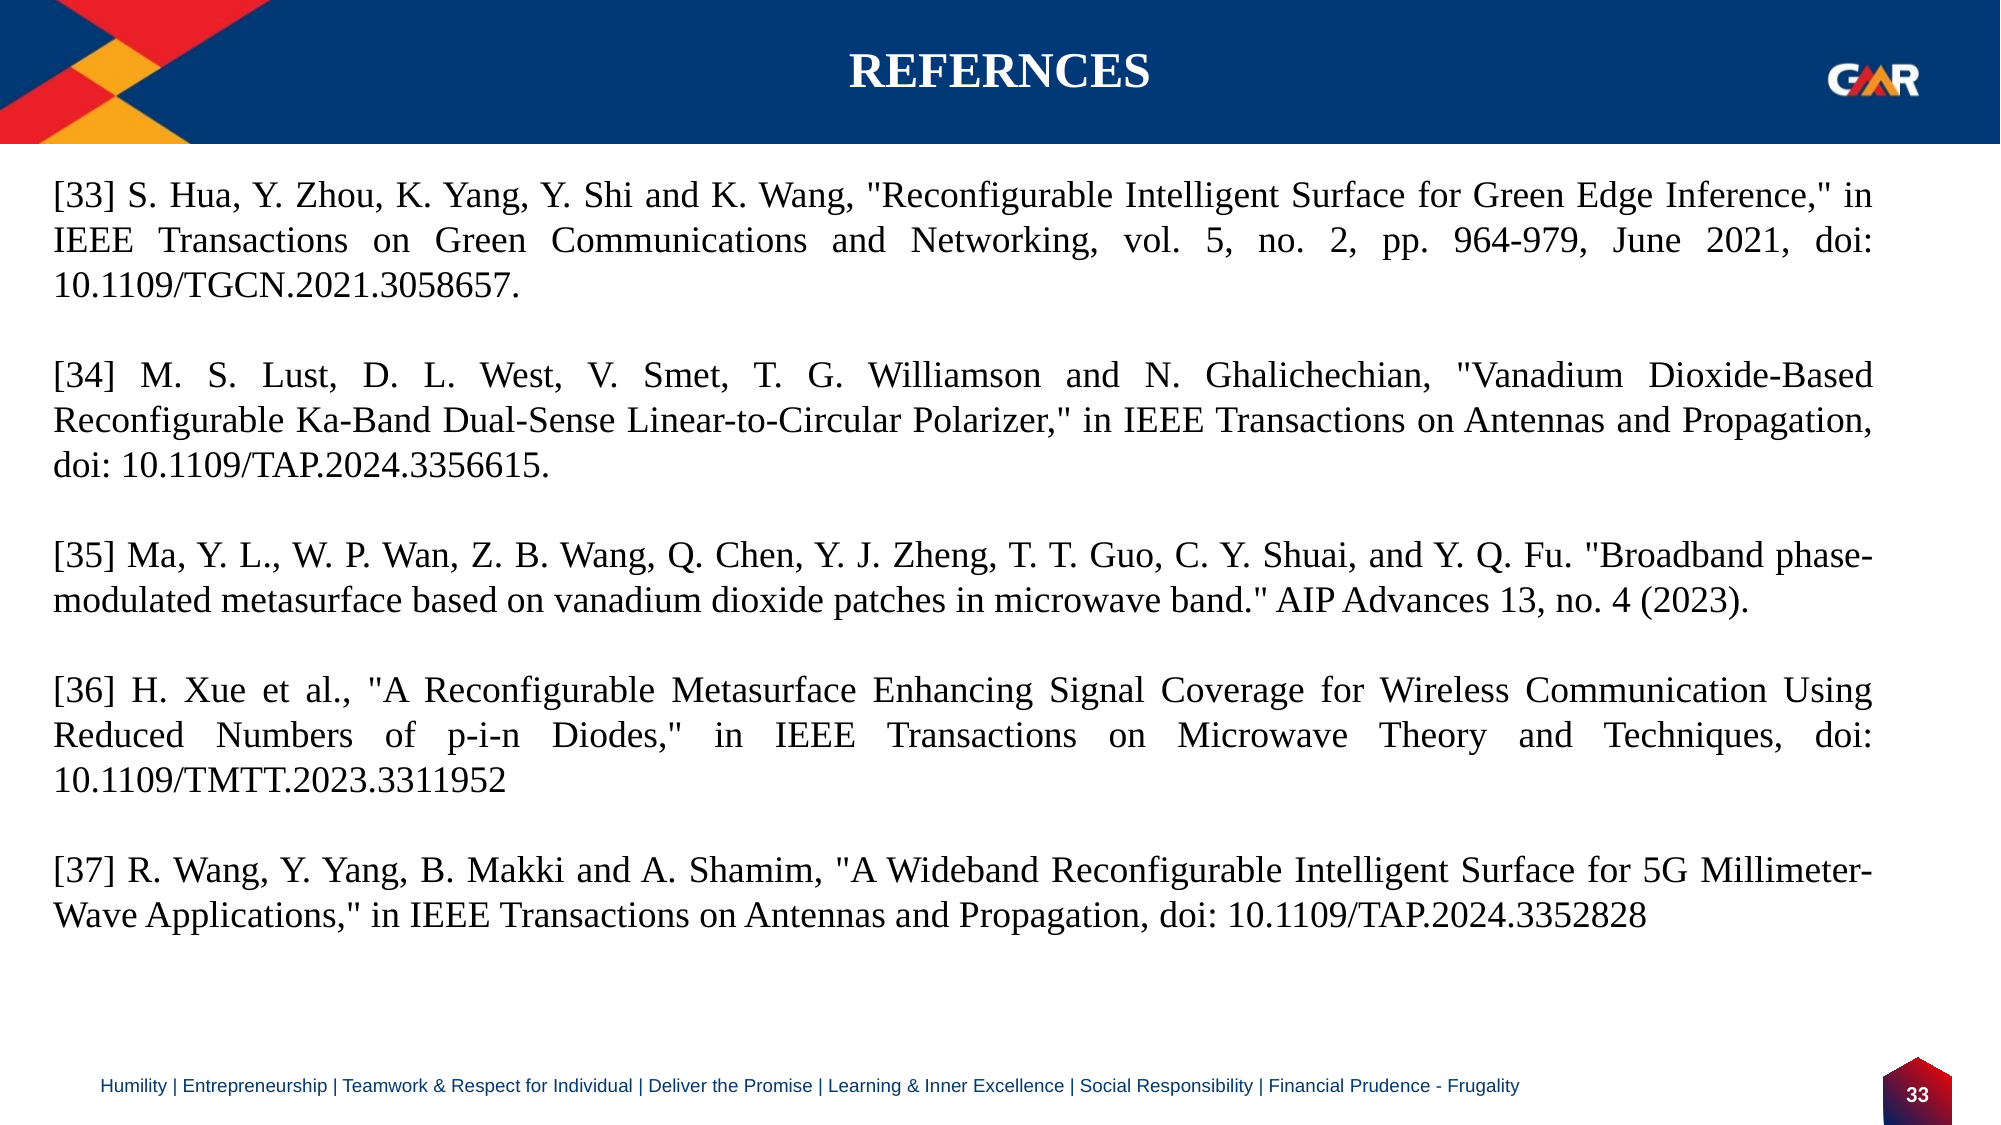

# REFERNCES
[33] S. Hua, Y. Zhou, K. Yang, Y. Shi and K. Wang, "Reconfigurable Intelligent Surface for Green Edge Inference," in IEEE Transactions on Green Communications and Networking, vol. 5, no. 2, pp. 964-979, June 2021, doi: 10.1109/TGCN.2021.3058657.

[34] M. S. Lust, D. L. West, V. Smet, T. G. Williamson and N. Ghalichechian, "Vanadium Dioxide-Based Reconfigurable Ka-Band Dual-Sense Linear-to-Circular Polarizer," in IEEE Transactions on Antennas and Propagation, doi: 10.1109/TAP.2024.3356615.

[35] Ma, Y. L., W. P. Wan, Z. B. Wang, Q. Chen, Y. J. Zheng, T. T. Guo, C. Y. Shuai, and Y. Q. Fu. "Broadband phase-modulated metasurface based on vanadium dioxide patches in microwave band." AIP Advances 13, no. 4 (2023).

[36] H. Xue et al., "A Reconfigurable Metasurface Enhancing Signal Coverage for Wireless Communication Using Reduced Numbers of p-i-n Diodes," in IEEE Transactions on Microwave Theory and Techniques, doi: 10.1109/TMTT.2023.3311952

[37] R. Wang, Y. Yang, B. Makki and A. Shamim, "A Wideband Reconfigurable Intelligent Surface for 5G Millimeter-Wave Applications," in IEEE Transactions on Antennas and Propagation, doi: 10.1109/TAP.2024.3352828